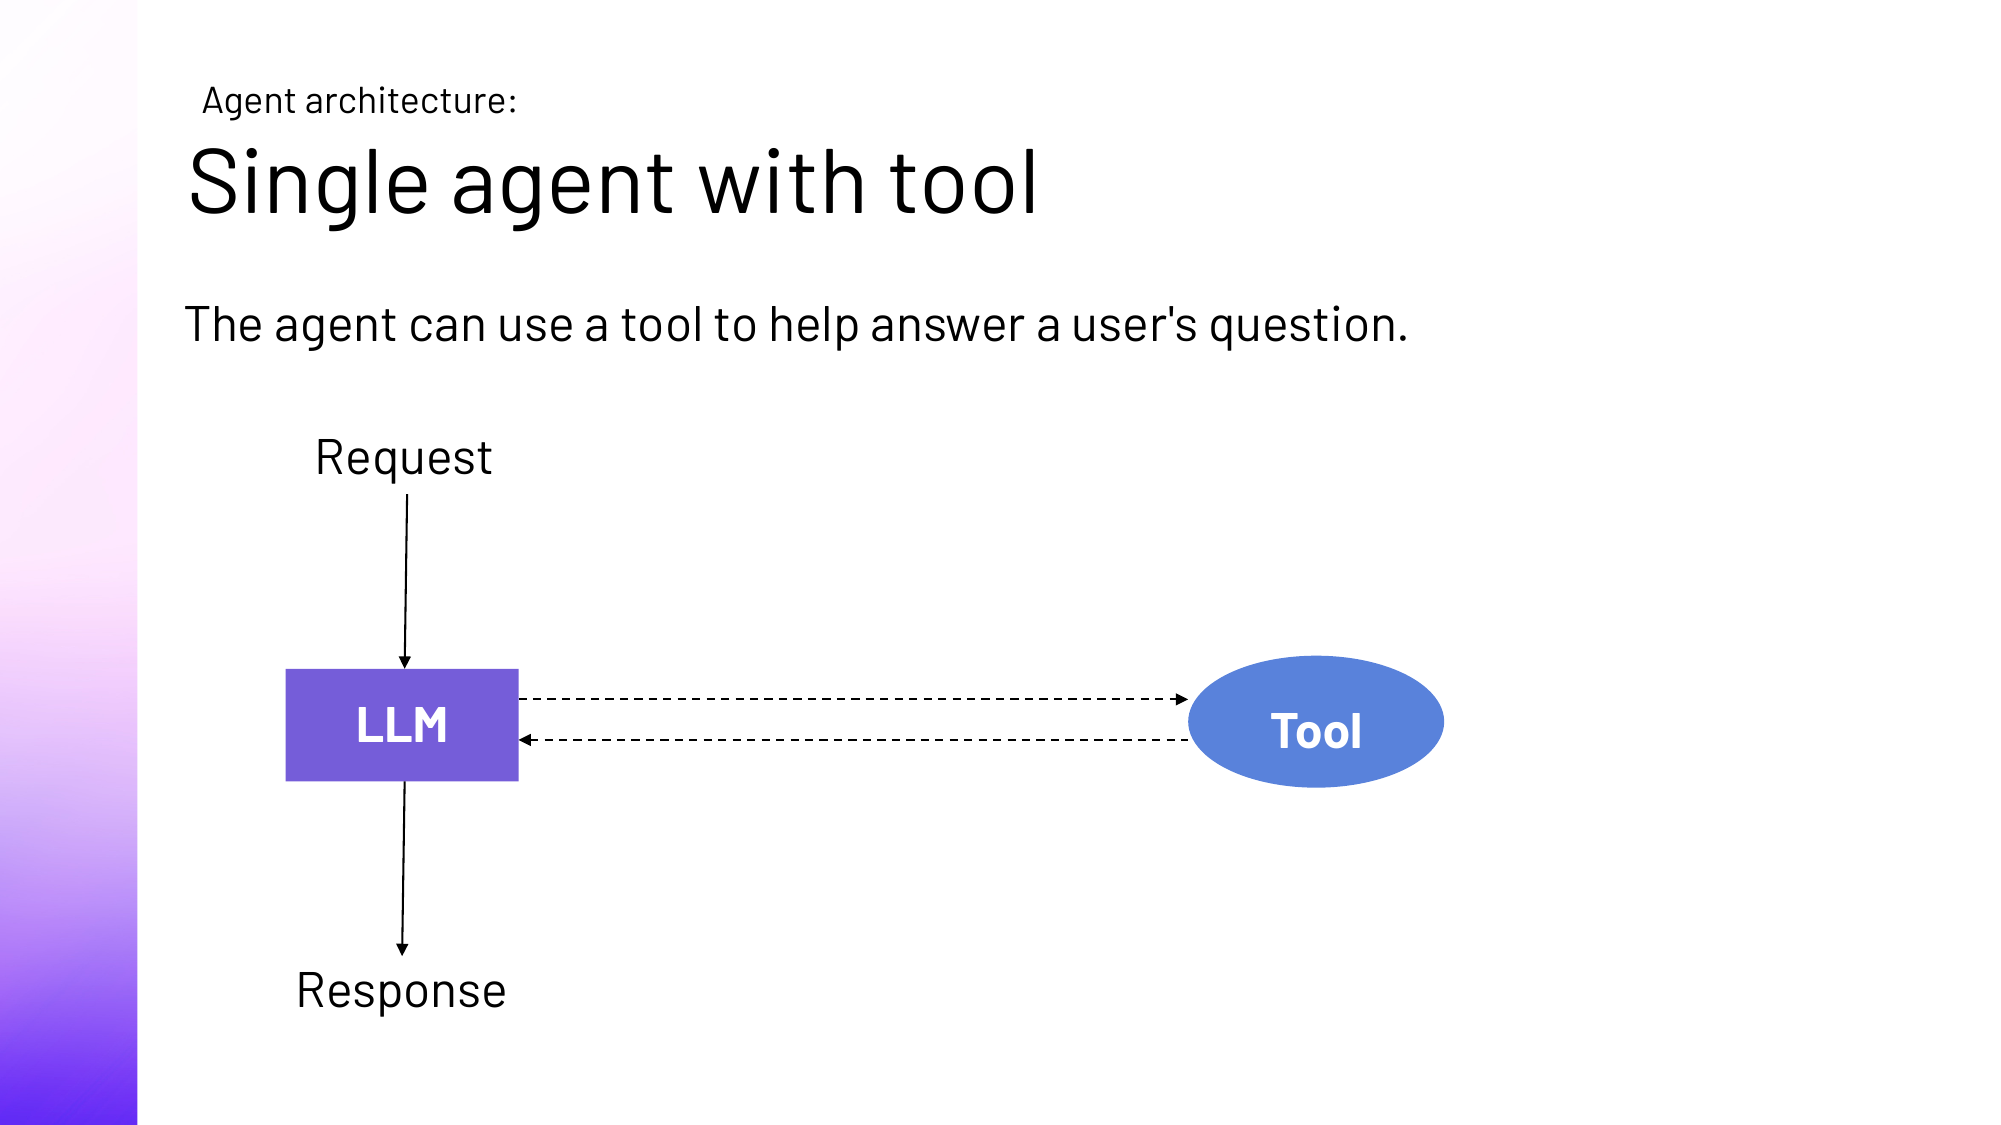

Agent architecture:
# Single agent with tool
The agent can use a tool to help answer a user's question.
Request
Tool
LLM
Response